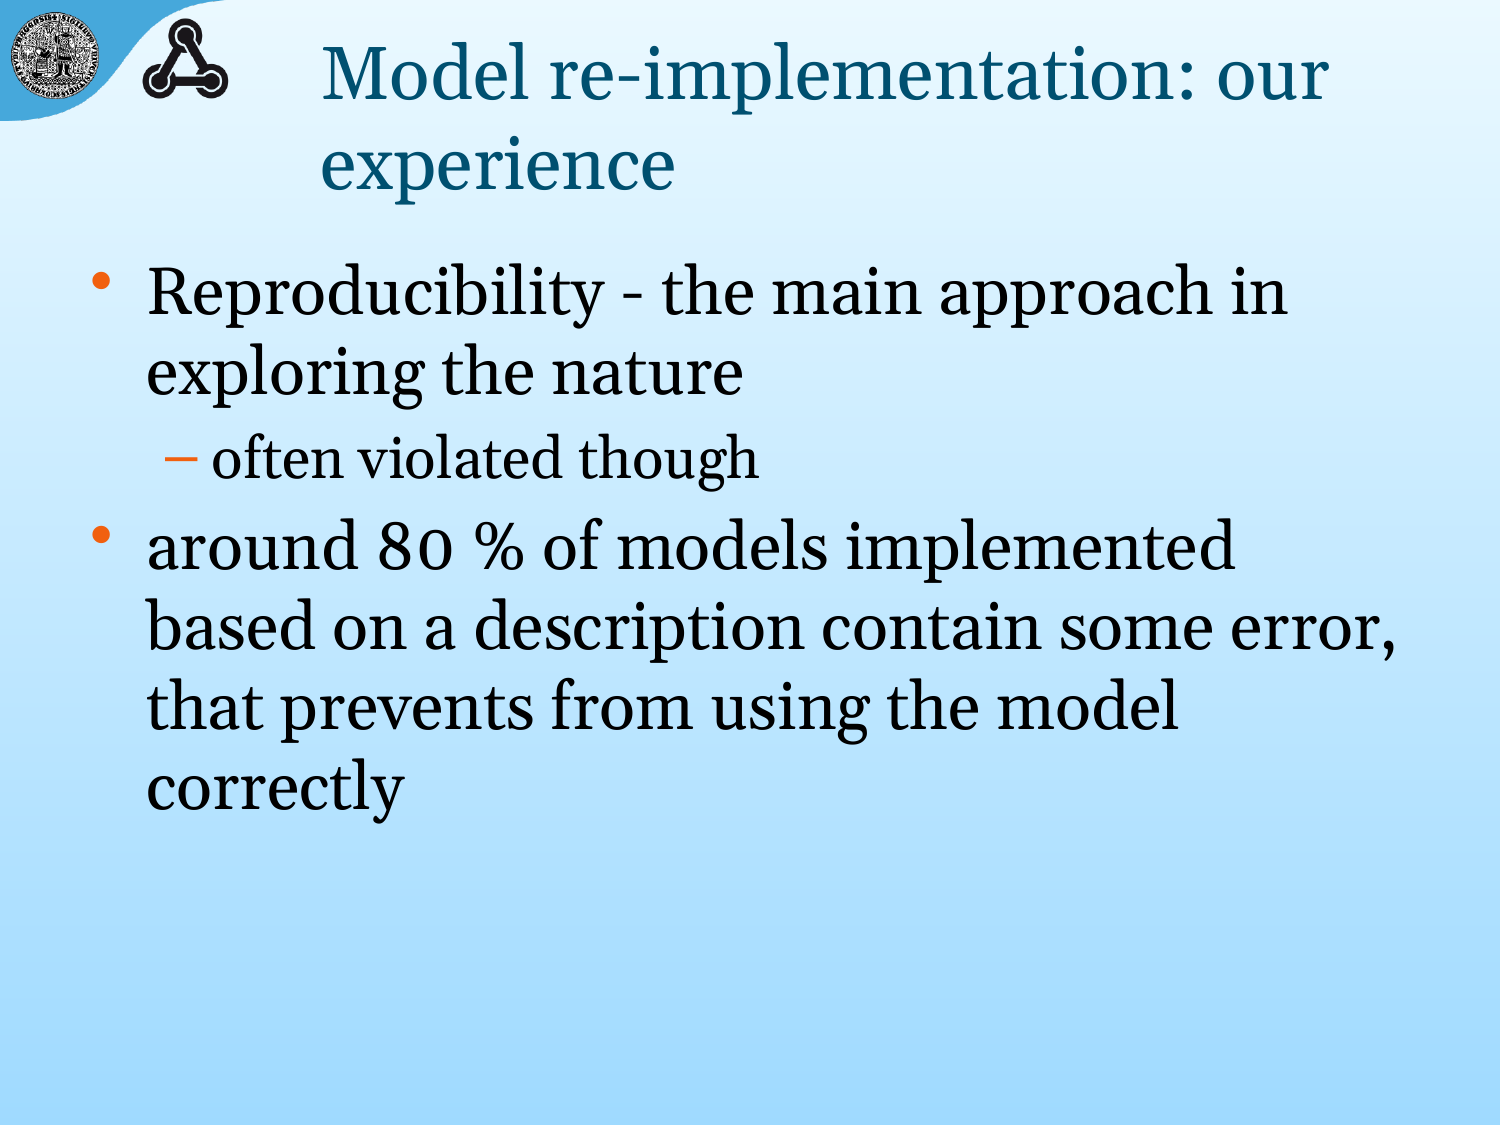

# Model re-implementation: our experience
Reproducibility - the main approach in exploring the nature
often violated though
around 80 % of models implemented based on a description contain some error, that prevents from using the model correctly